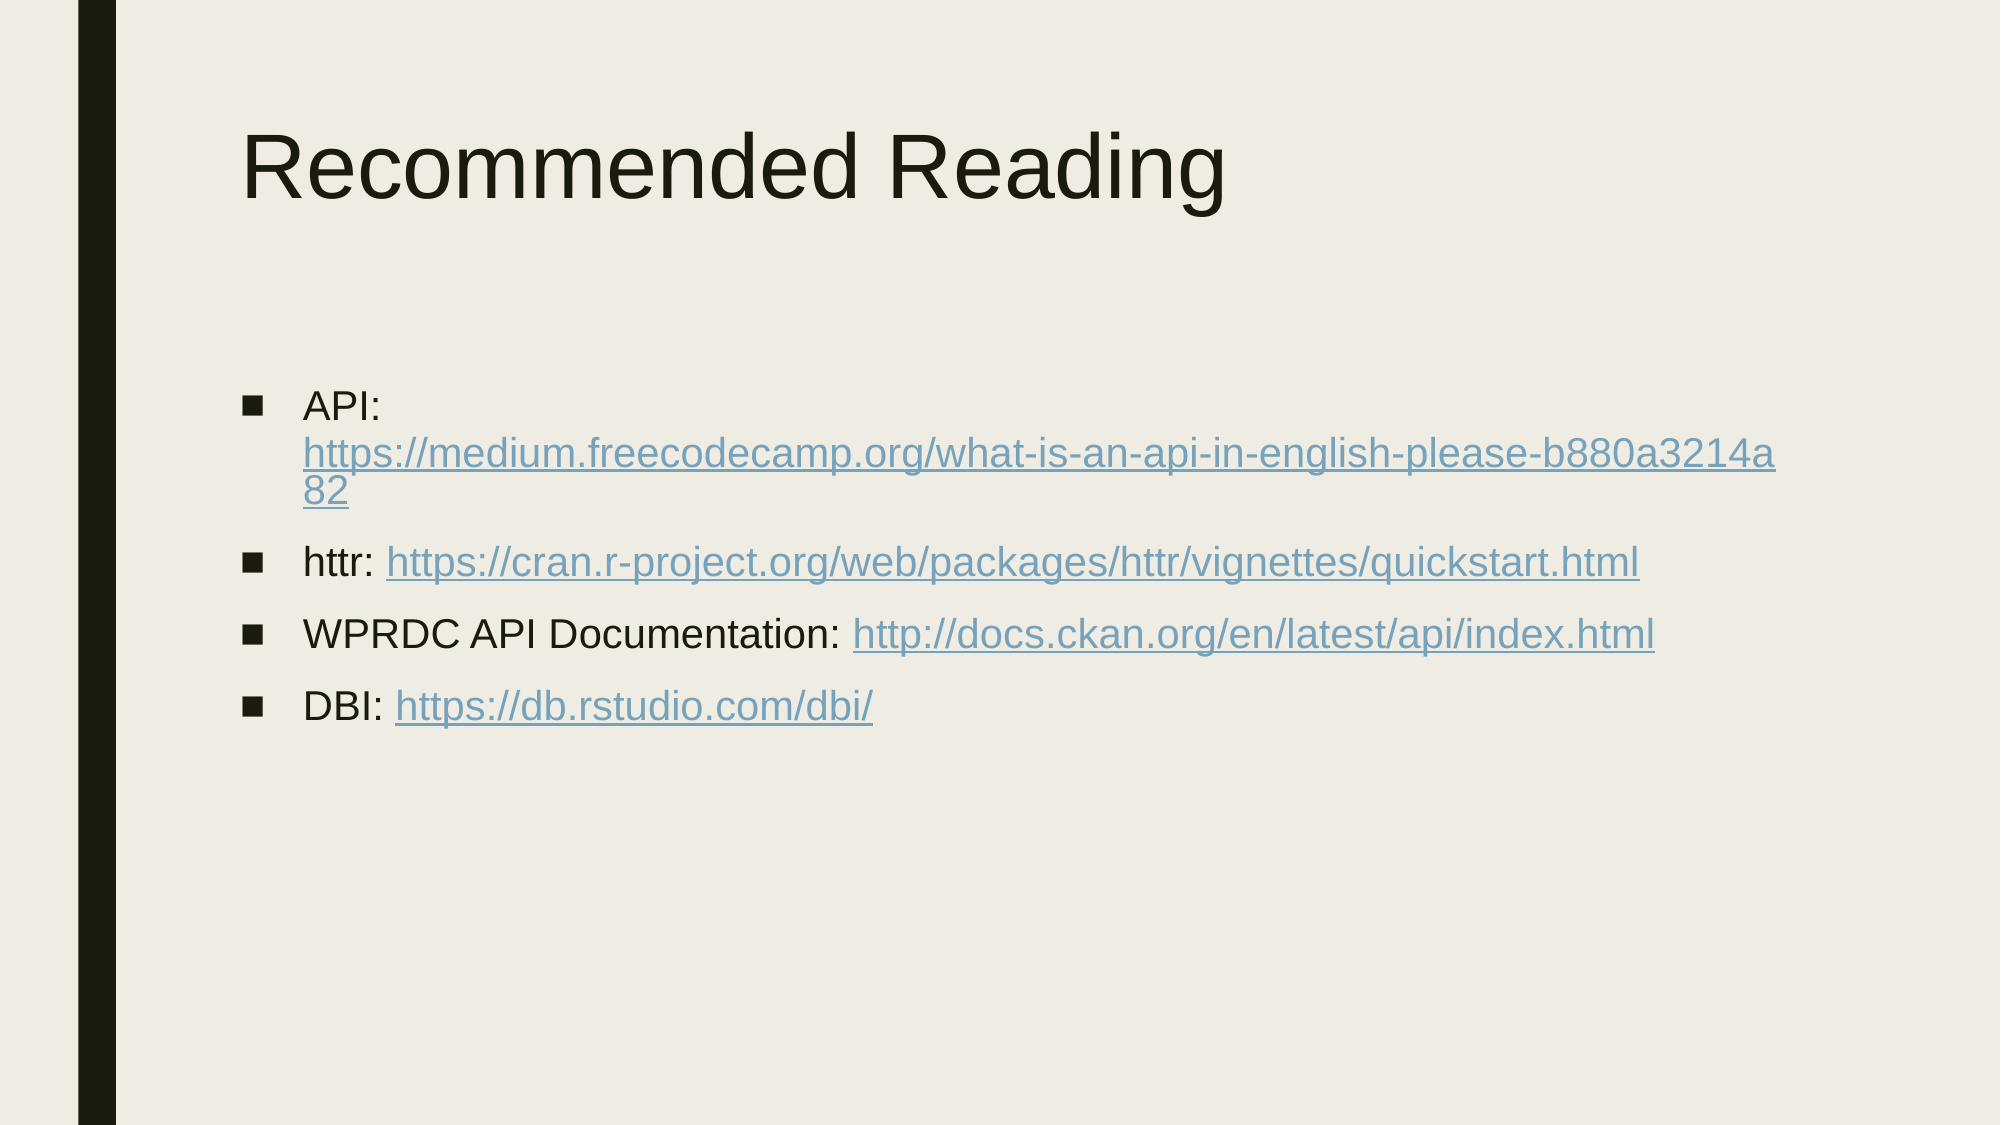

# Recommended Reading
API: https://medium.freecodecamp.org/what-is-an-api-in-english-please-b880a3214a82
httr: https://cran.r-project.org/web/packages/httr/vignettes/quickstart.html
WPRDC API Documentation: http://docs.ckan.org/en/latest/api/index.html
DBI: https://db.rstudio.com/dbi/